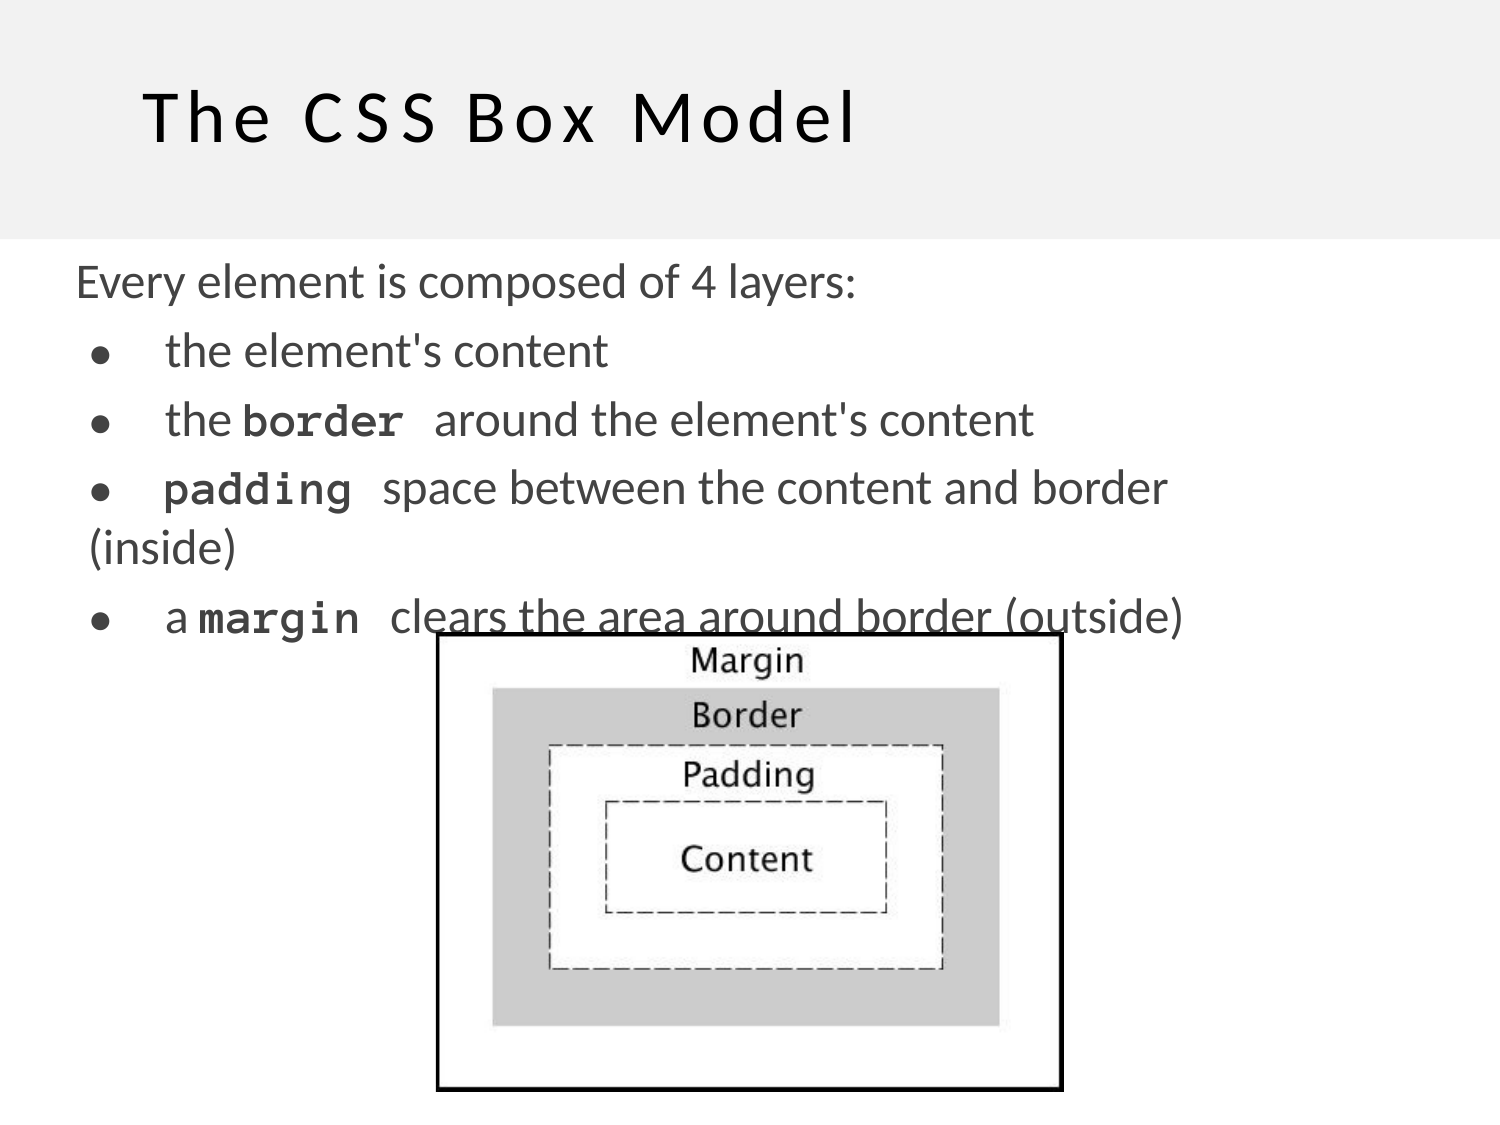

# The CSS Box Model
Every element is composed of 4 layers:
●	the element's content
●	the border around the element's content
●	padding space between the content and border (inside)
●	a margin clears the area around border (outside)